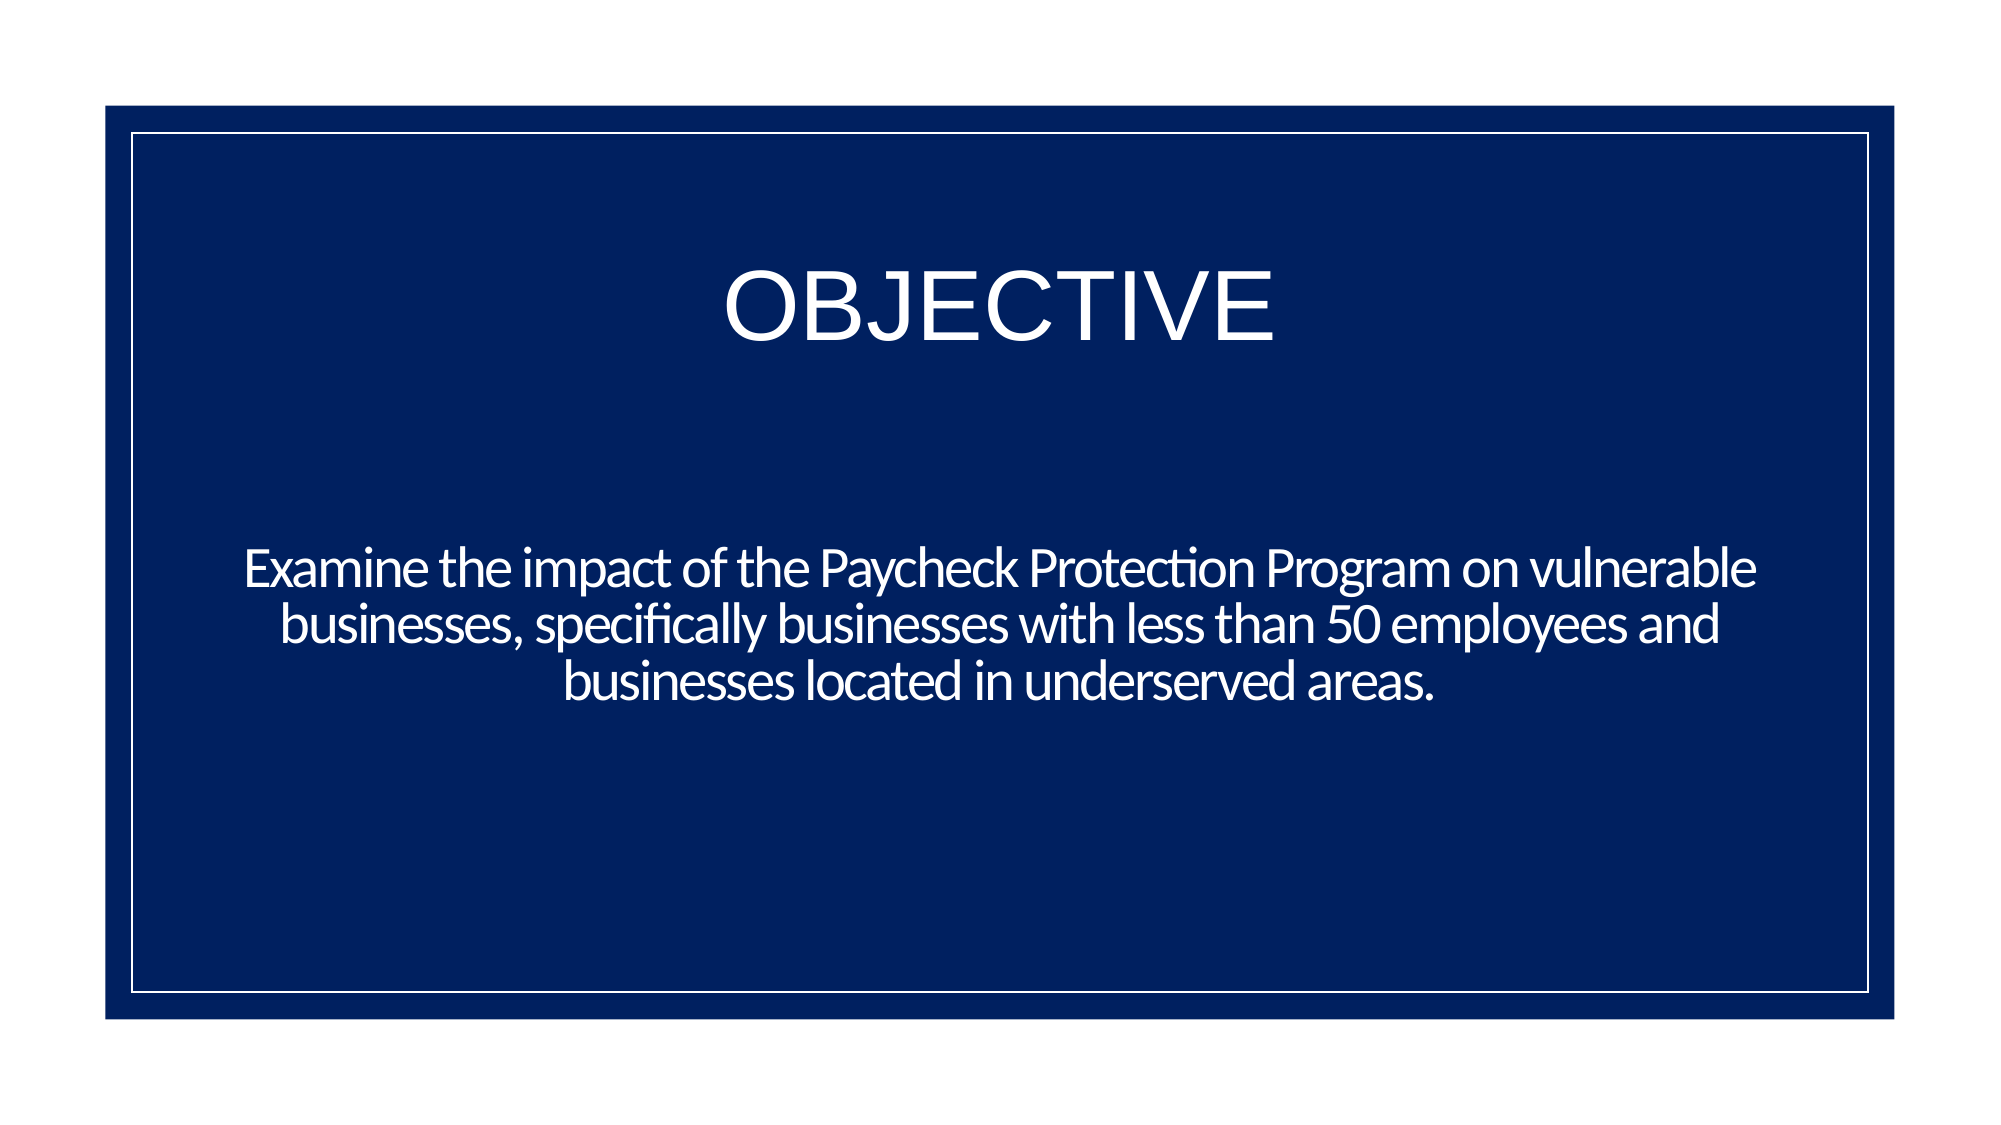

OBJECTIVE
# Examine the impact of the Paycheck Protection Program on vulnerable businesses, specifically businesses with less than 50 employees and businesses located in underserved areas.